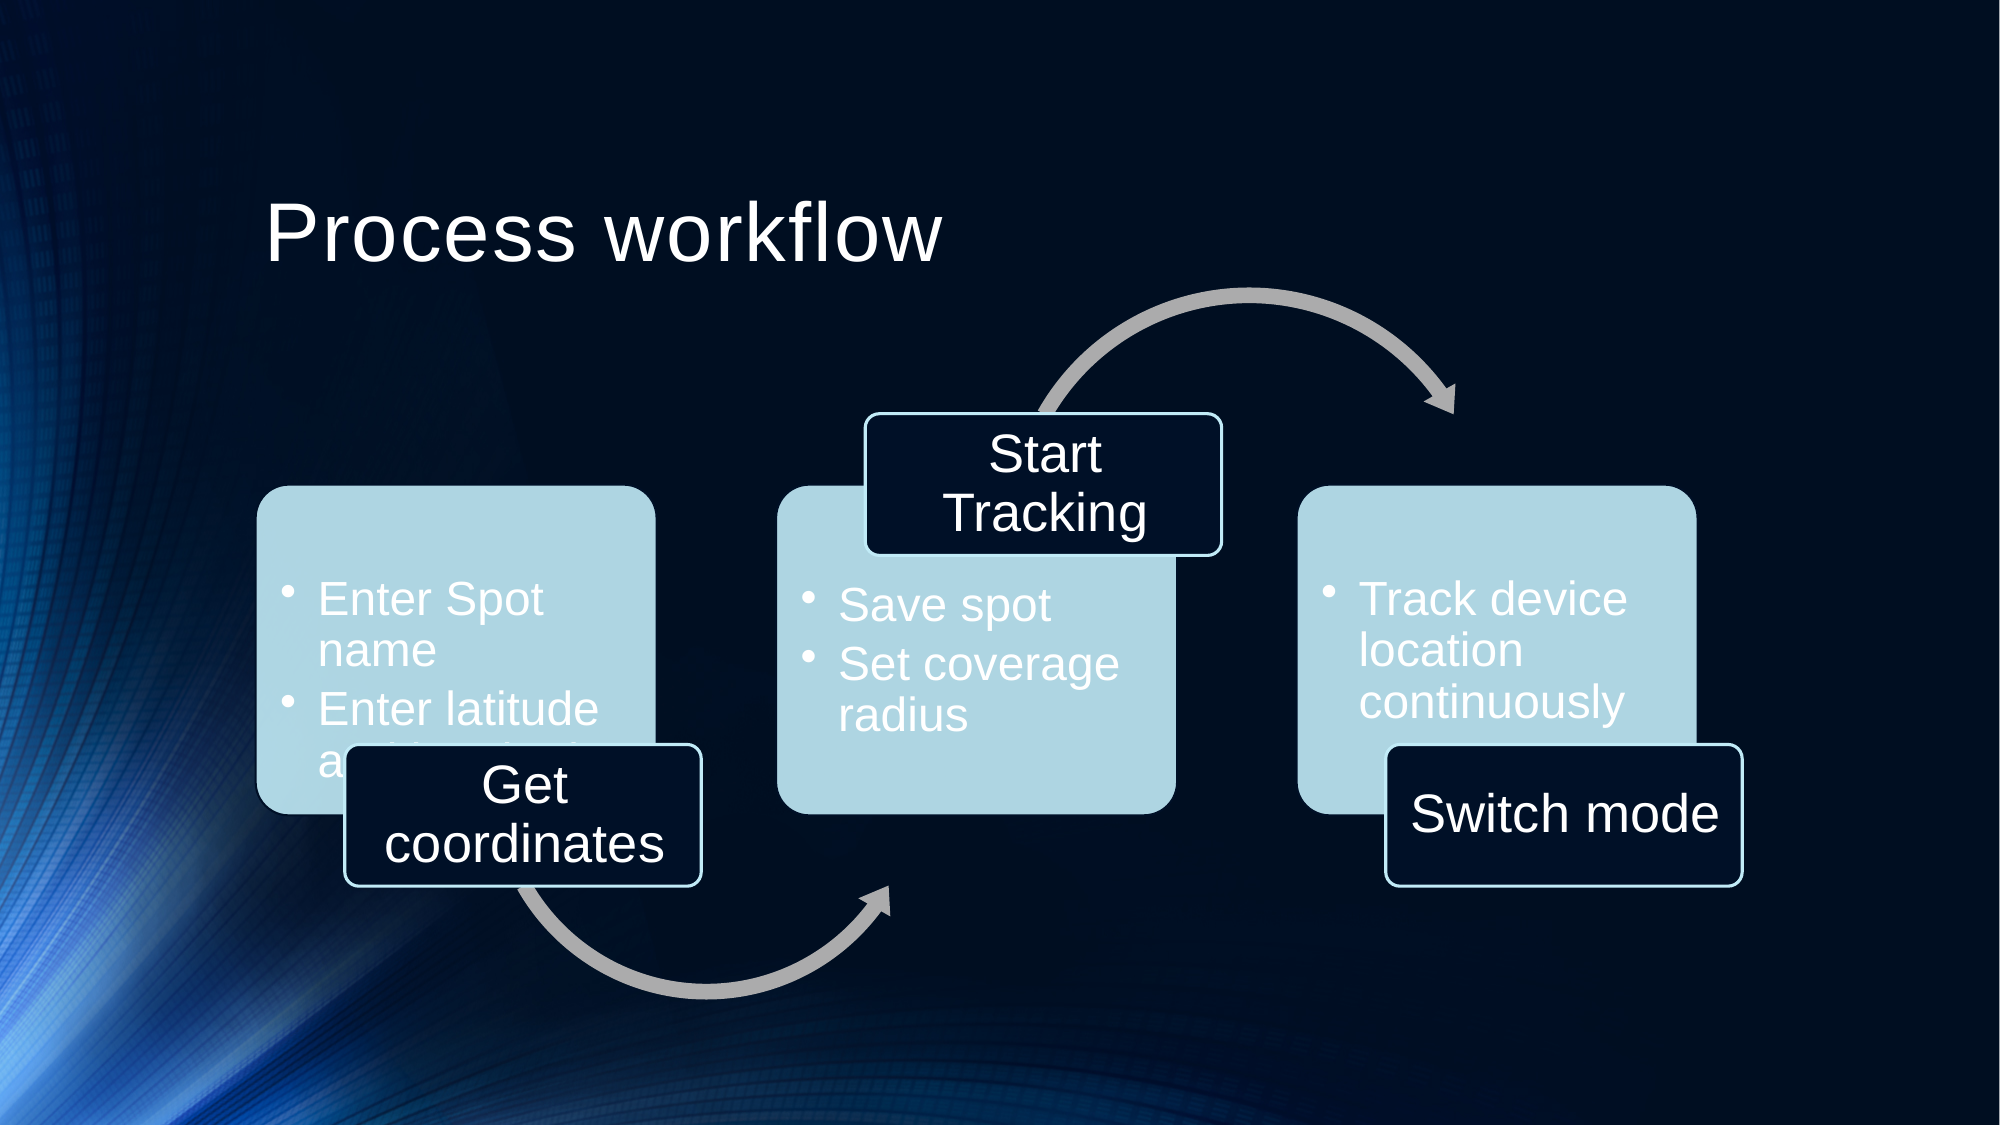

# Process workflow

Enter Spot name
Enter latitude and longitude
Get coordinates
Save spot
Set coverage radius

Start Tracking

Track device location continuously
Switch mode